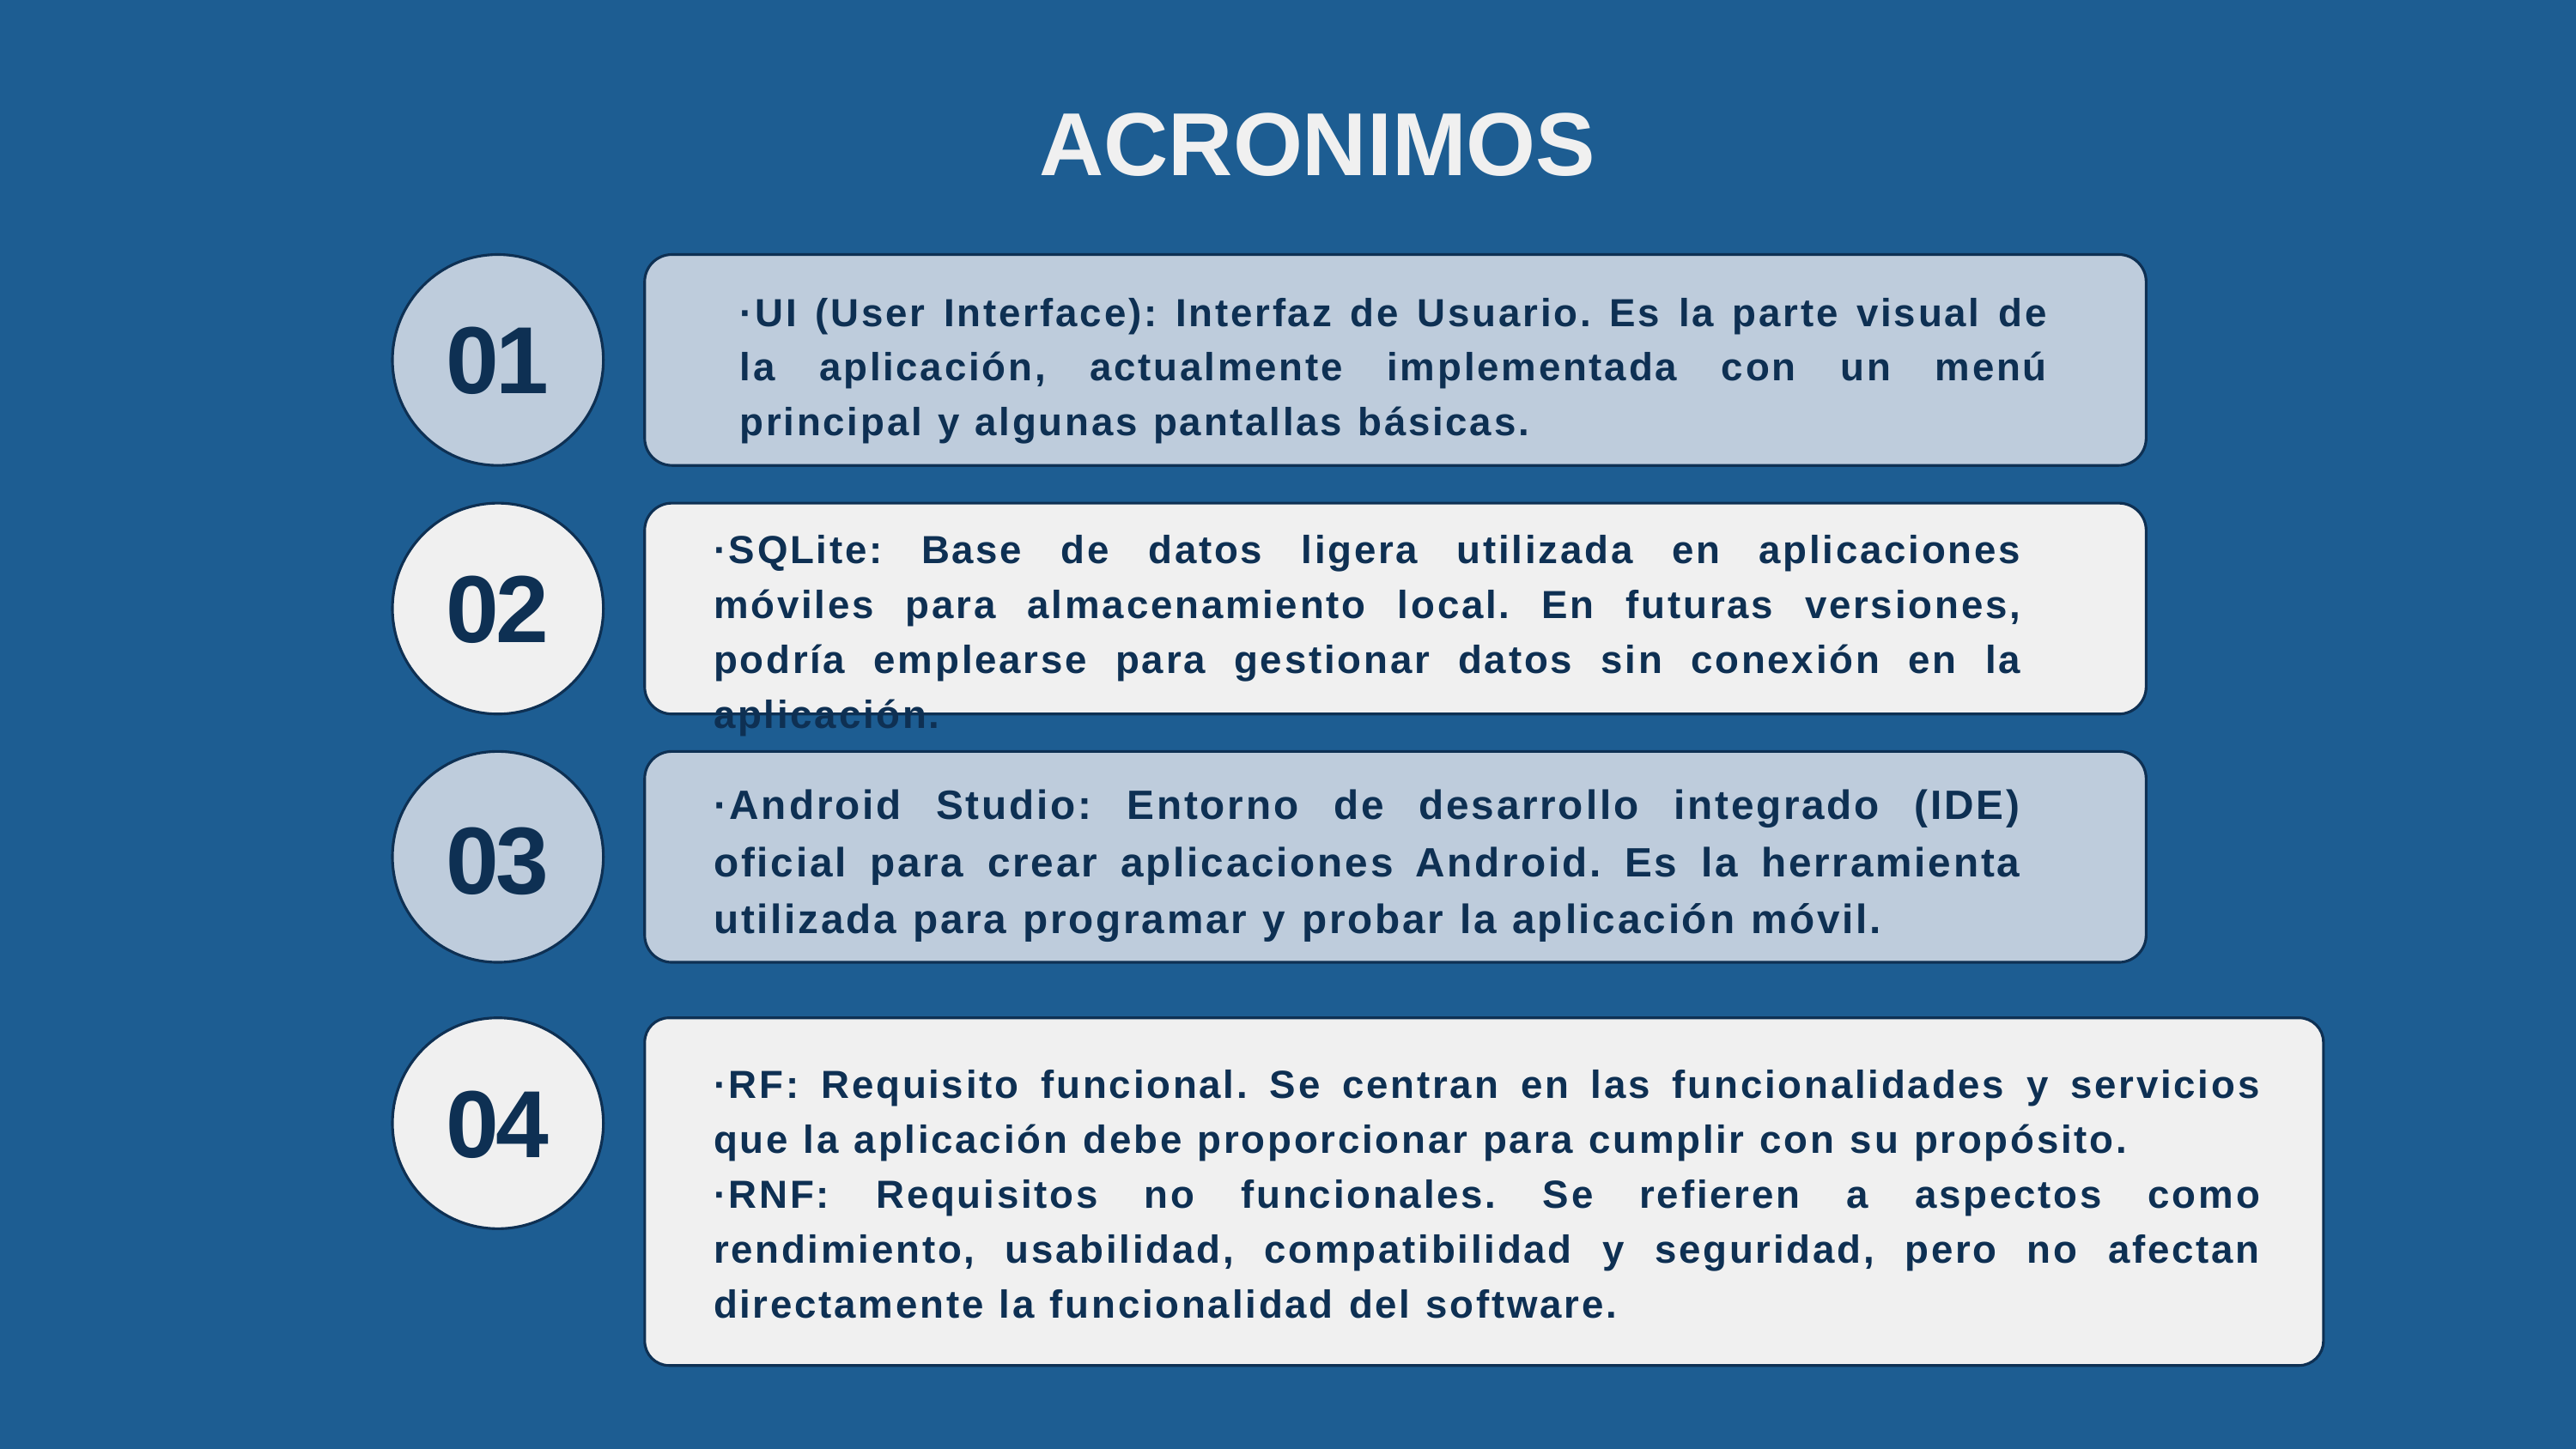

ACRONIMOS

·UI (User Interface): Interfaz de Usuario. Es la parte visual de la aplicación, actualmente implementada con un menú principal y algunas pantallas básicas.

01

·SQLite: Base de datos ligera utilizada en aplicaciones móviles para almacenamiento local. En futuras versiones, podría emplearse para gestionar datos sin conexión en la aplicación.

02

·Android Studio: Entorno de desarrollo integrado (IDE) oficial para crear aplicaciones Android. Es la herramienta utilizada para programar y probar la aplicación móvil.

03

·RF: Requisito funcional. Se centran en las funcionalidades y servicios que la aplicación debe proporcionar para cumplir con su propósito.
·RNF: Requisitos no funcionales. Se refieren a aspectos como rendimiento, usabilidad, compatibilidad y seguridad, pero no afectan directamente la funcionalidad del software.

04